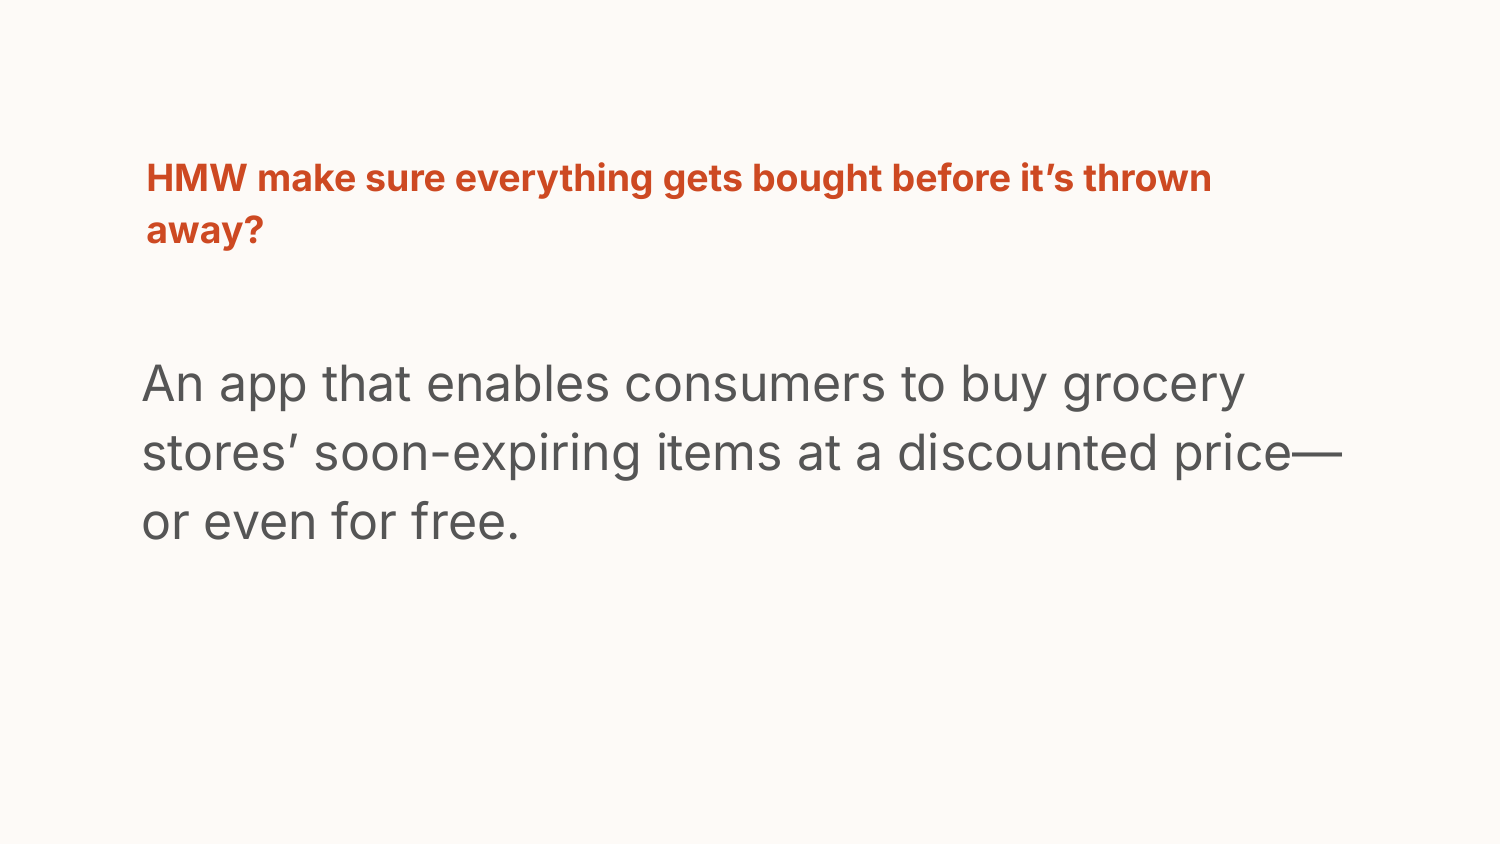

# HMW make sure everything gets bought before it’s thrown away?
An app that enables consumers to buy grocery stores’ soon-expiring items at a discounted price—or even for free.